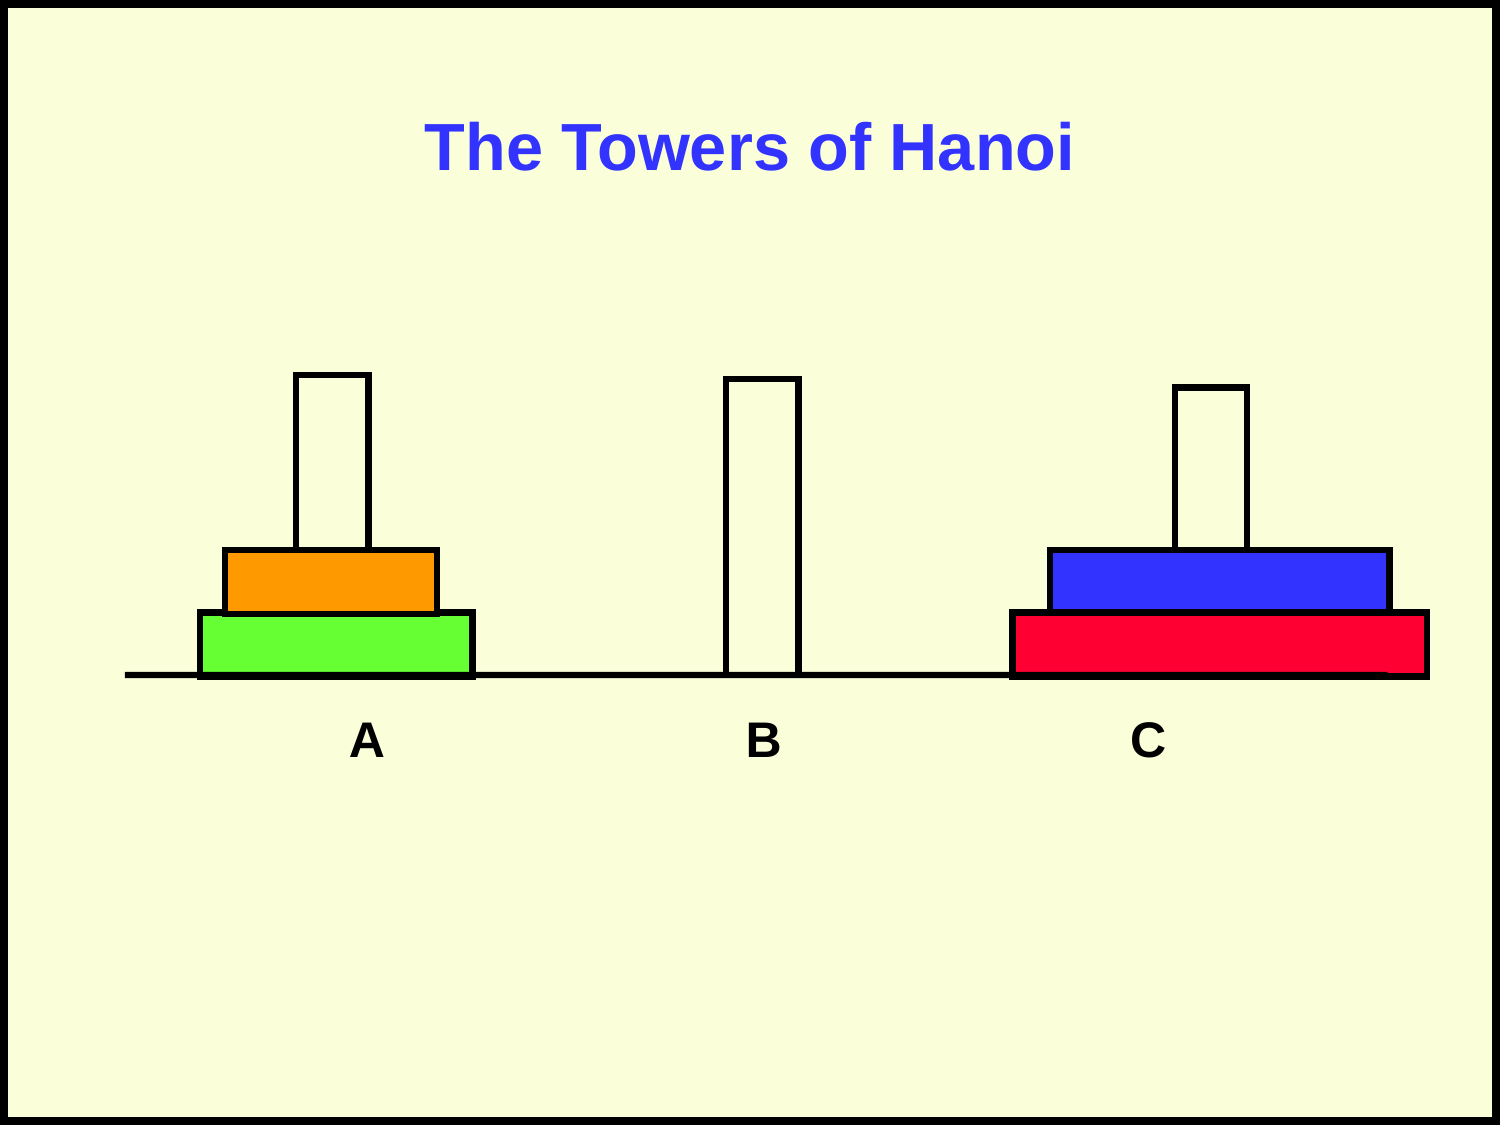

# The Towers of Hanoi

A                          B                         C